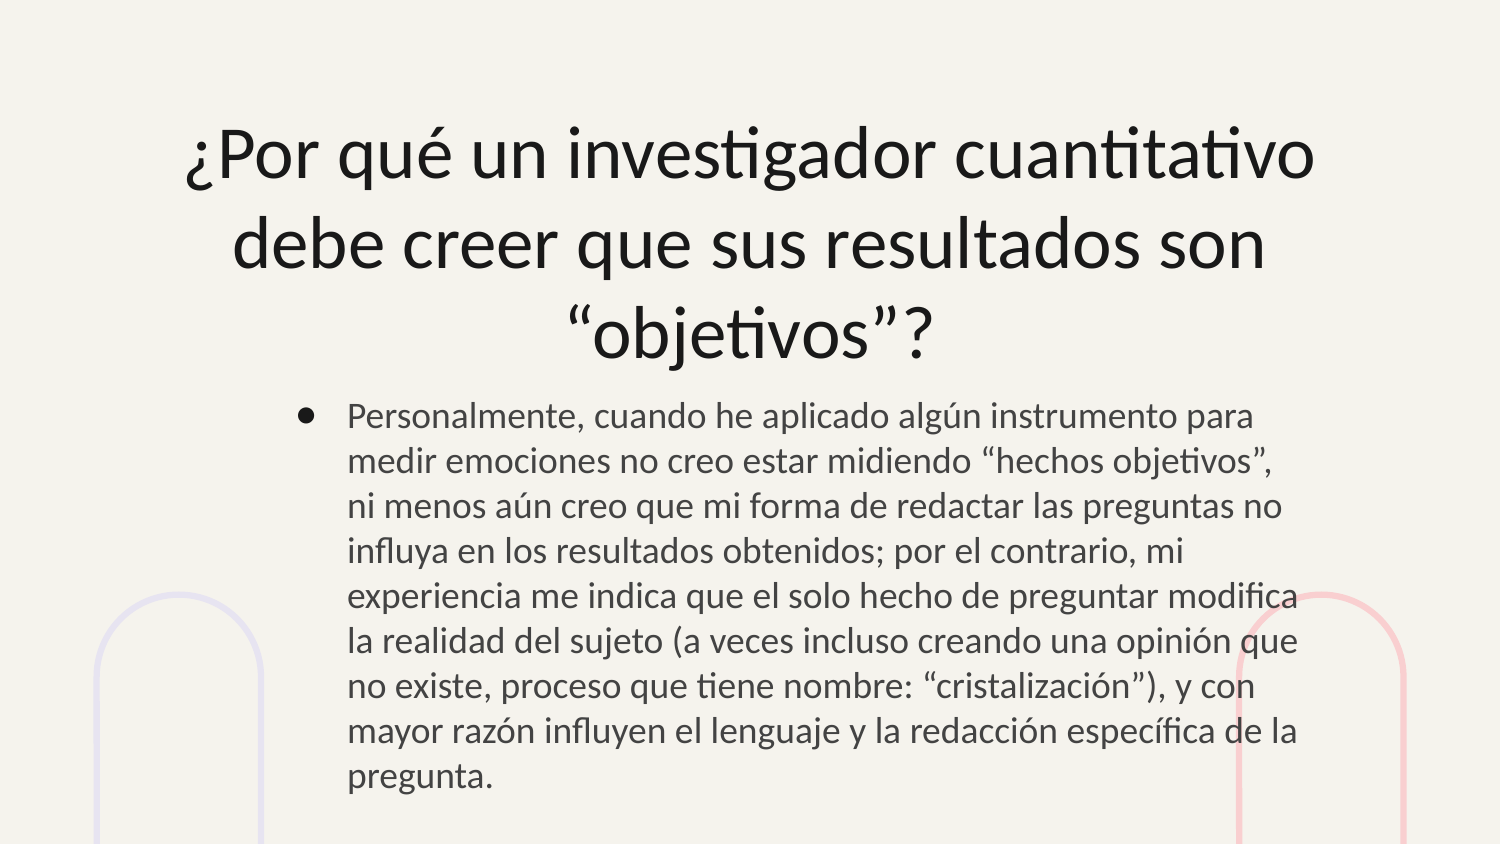

# ¿Por qué un investigador cuantitativo debe creer que sus resultados son “objetivos”?
Personalmente, cuando he aplicado algún instrumento para medir emociones no creo estar midiendo “hechos objetivos”, ni menos aún creo que mi forma de redactar las preguntas no influya en los resultados obtenidos; por el contrario, mi experiencia me indica que el solo hecho de preguntar modifica la realidad del sujeto (a veces incluso creando una opinión que no existe, proceso que tiene nombre: “cristalización”), y con mayor razón influyen el lenguaje y la redacción específica de la pregunta.